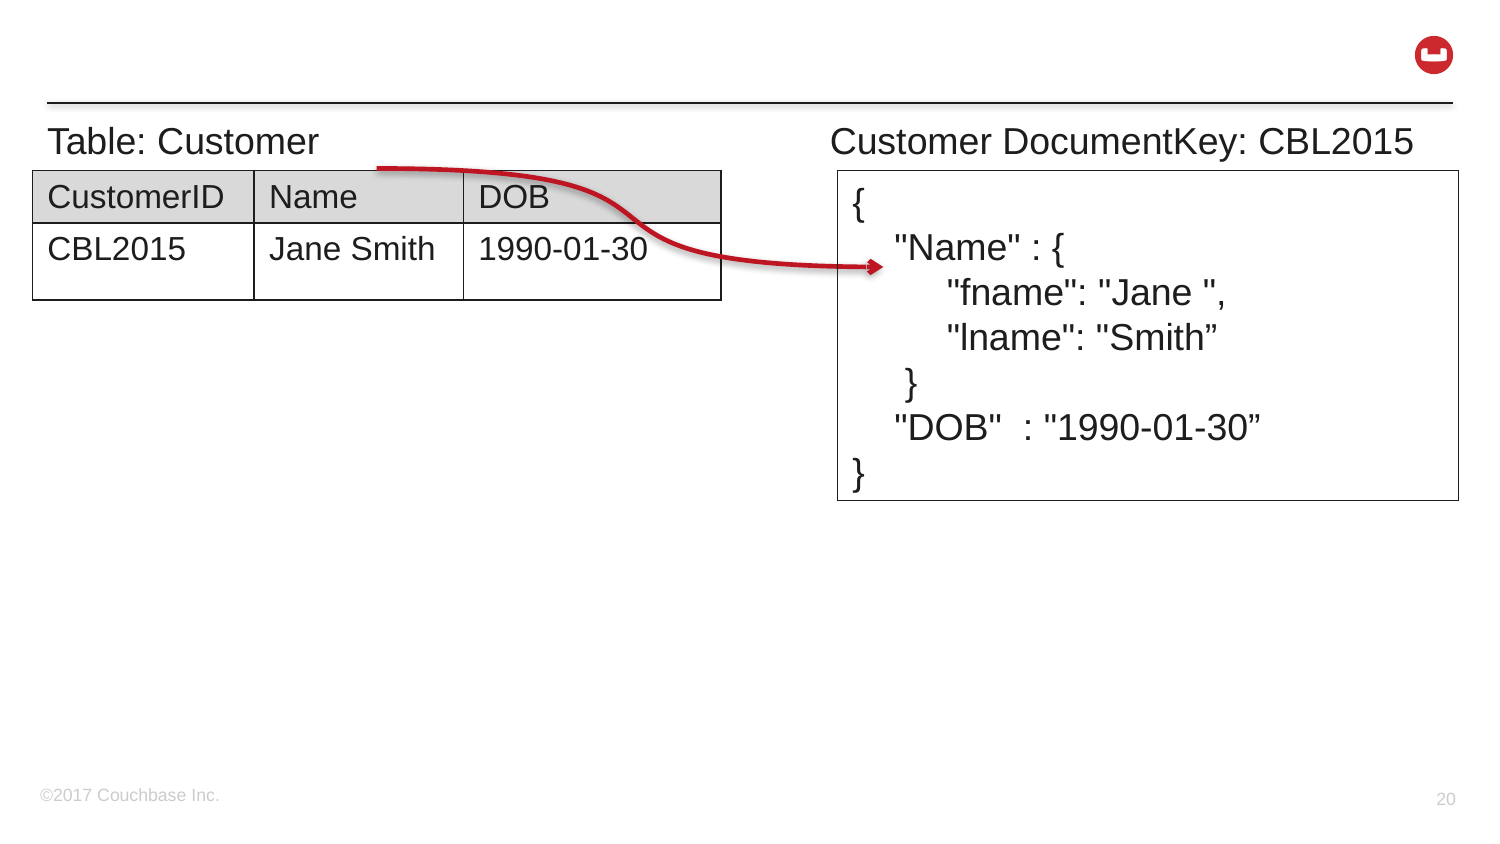

Table: Customer
Customer DocumentKey: CBL2015
| CustomerID | Name | DOB |
| --- | --- | --- |
| CBL2015 | Jane Smith | 1990-01-30 |
{
    "Name" : {
         "fname": "Jane ",
         "lname": "Smith”
     }
    "DOB"  : "1990-01-30”
}